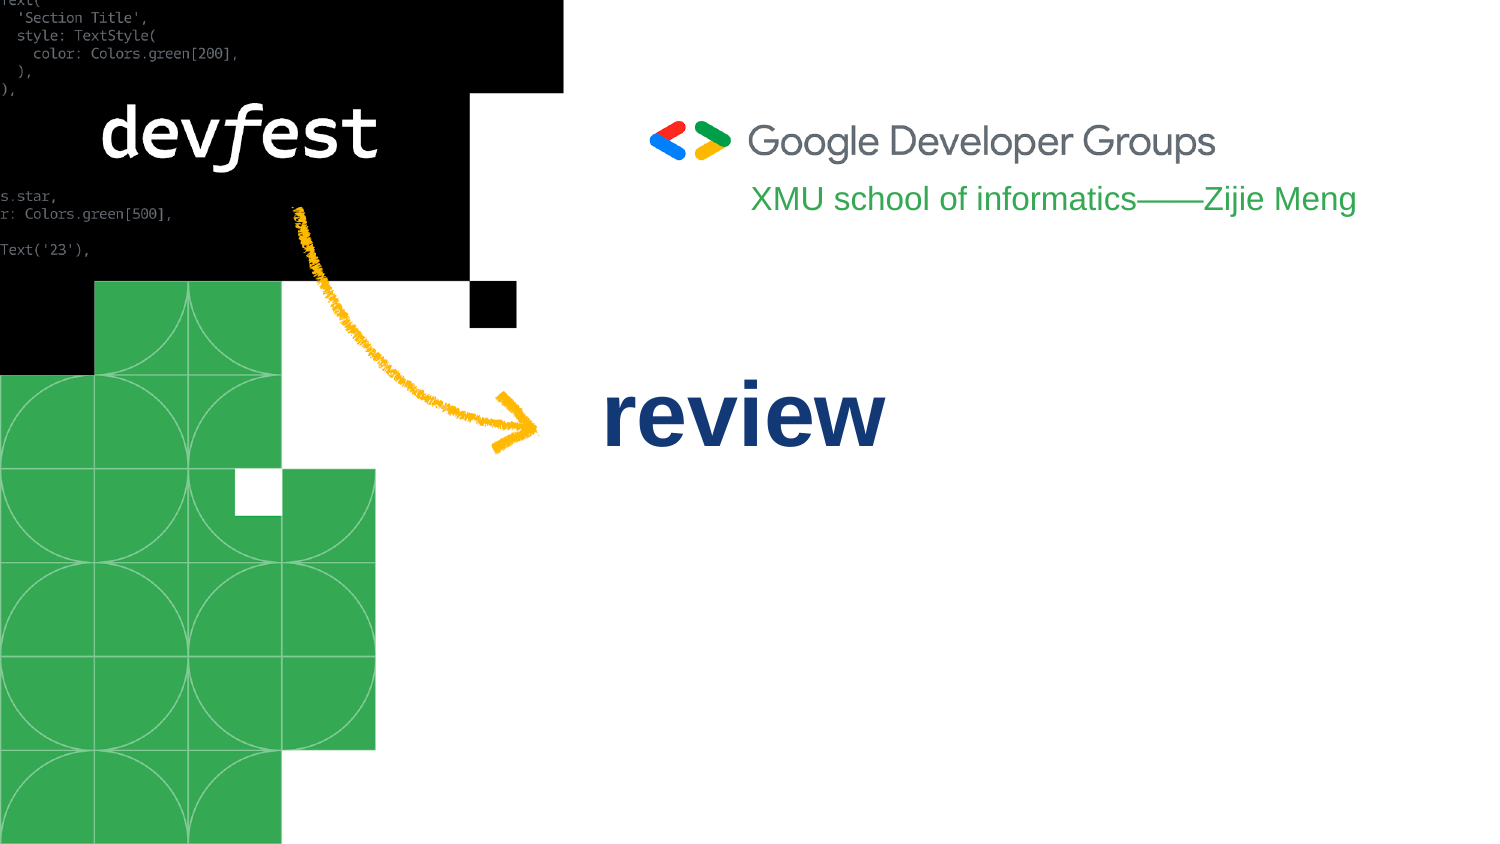

XMU school of informatics——Zijie Meng
# review